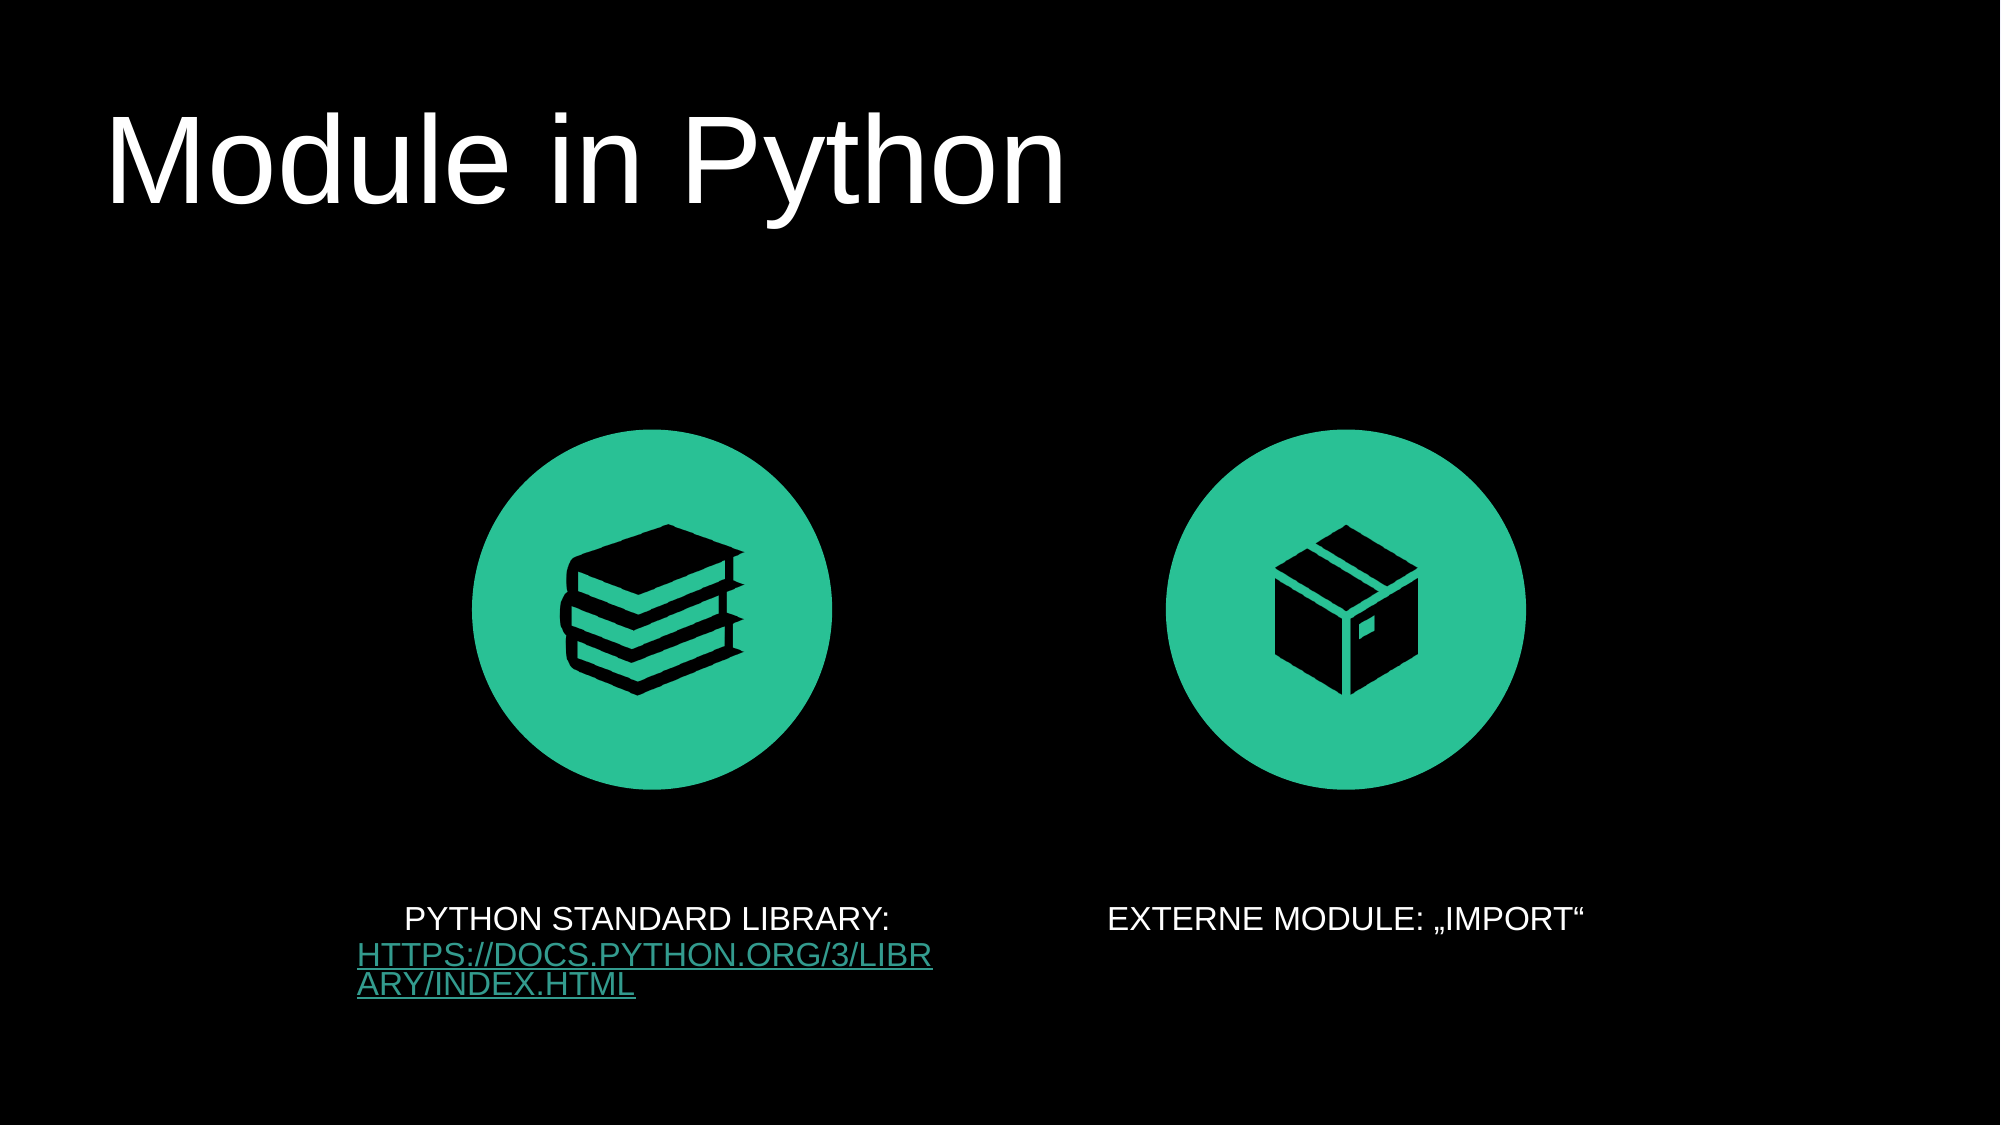

# Module in Python
Python Standard Library: https://docs.python.org/3/library/index.html
Externe Module: „import“